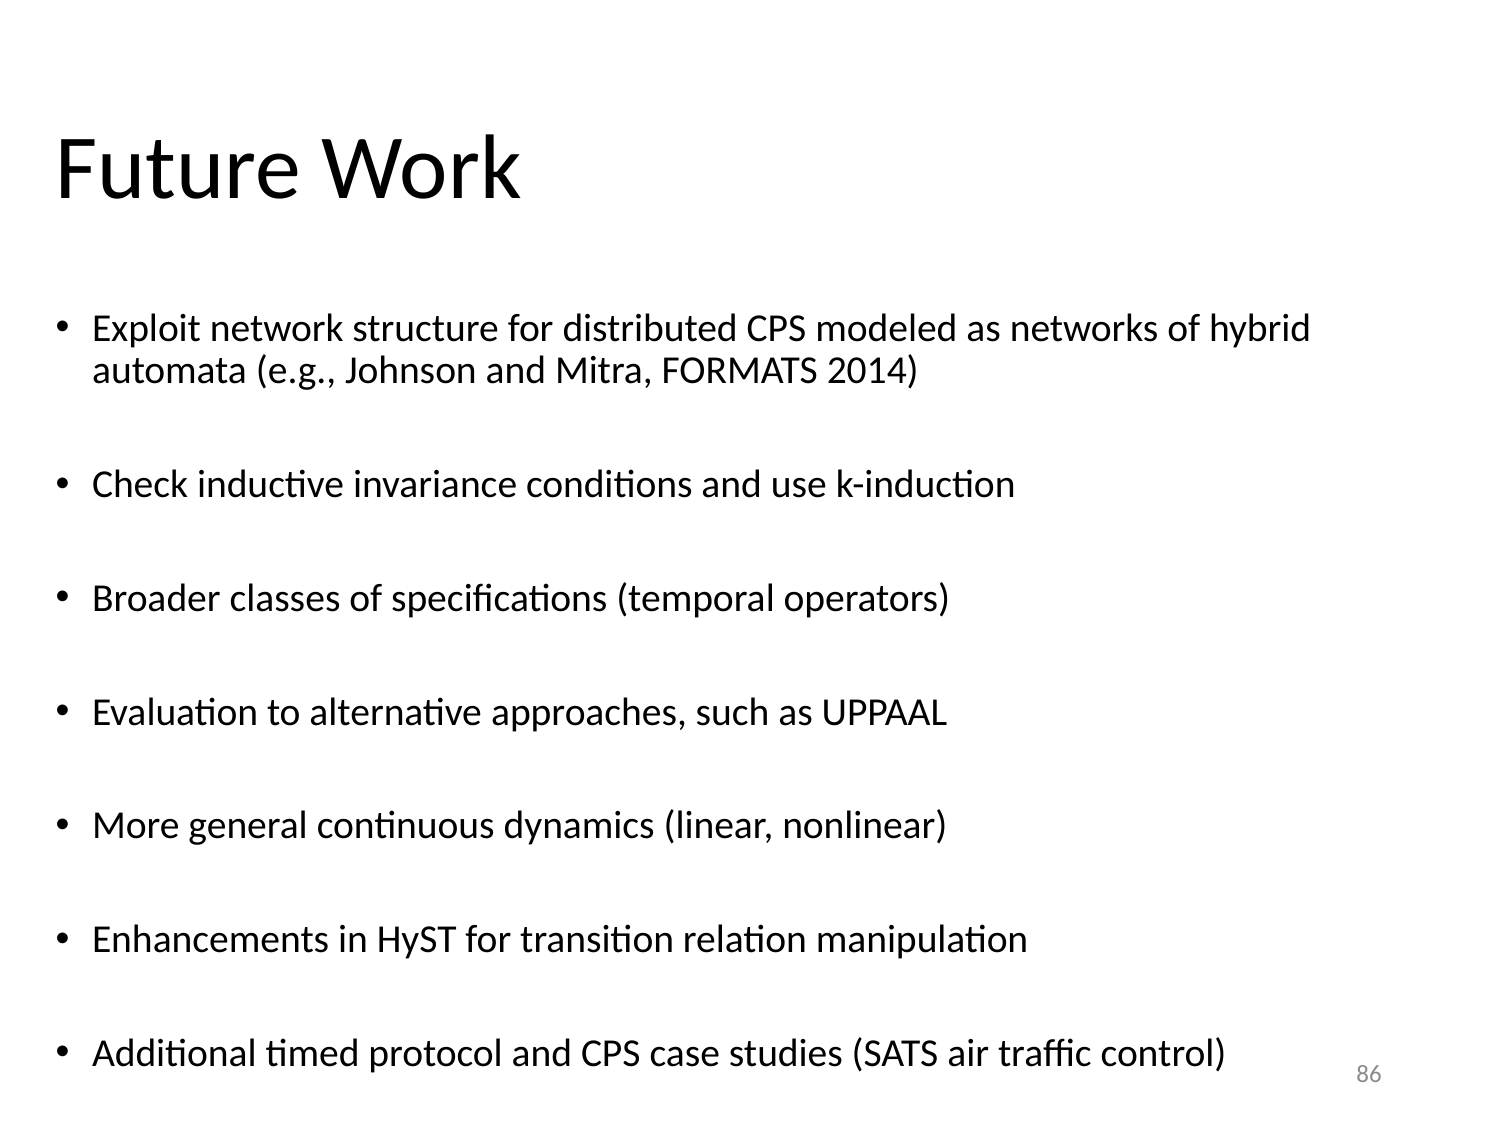

# Future Work
Exploit network structure for distributed CPS modeled as networks of hybrid automata (e.g., Johnson and Mitra, FORMATS 2014)

Check inductive invariance conditions and use k-induction

Broader classes of specifications (temporal operators)

Evaluation to alternative approaches, such as UPPAAL

More general continuous dynamics (linear, nonlinear)

Enhancements in HyST for transition relation manipulation

Additional timed protocol and CPS case studies (SATS air traffic control)
86